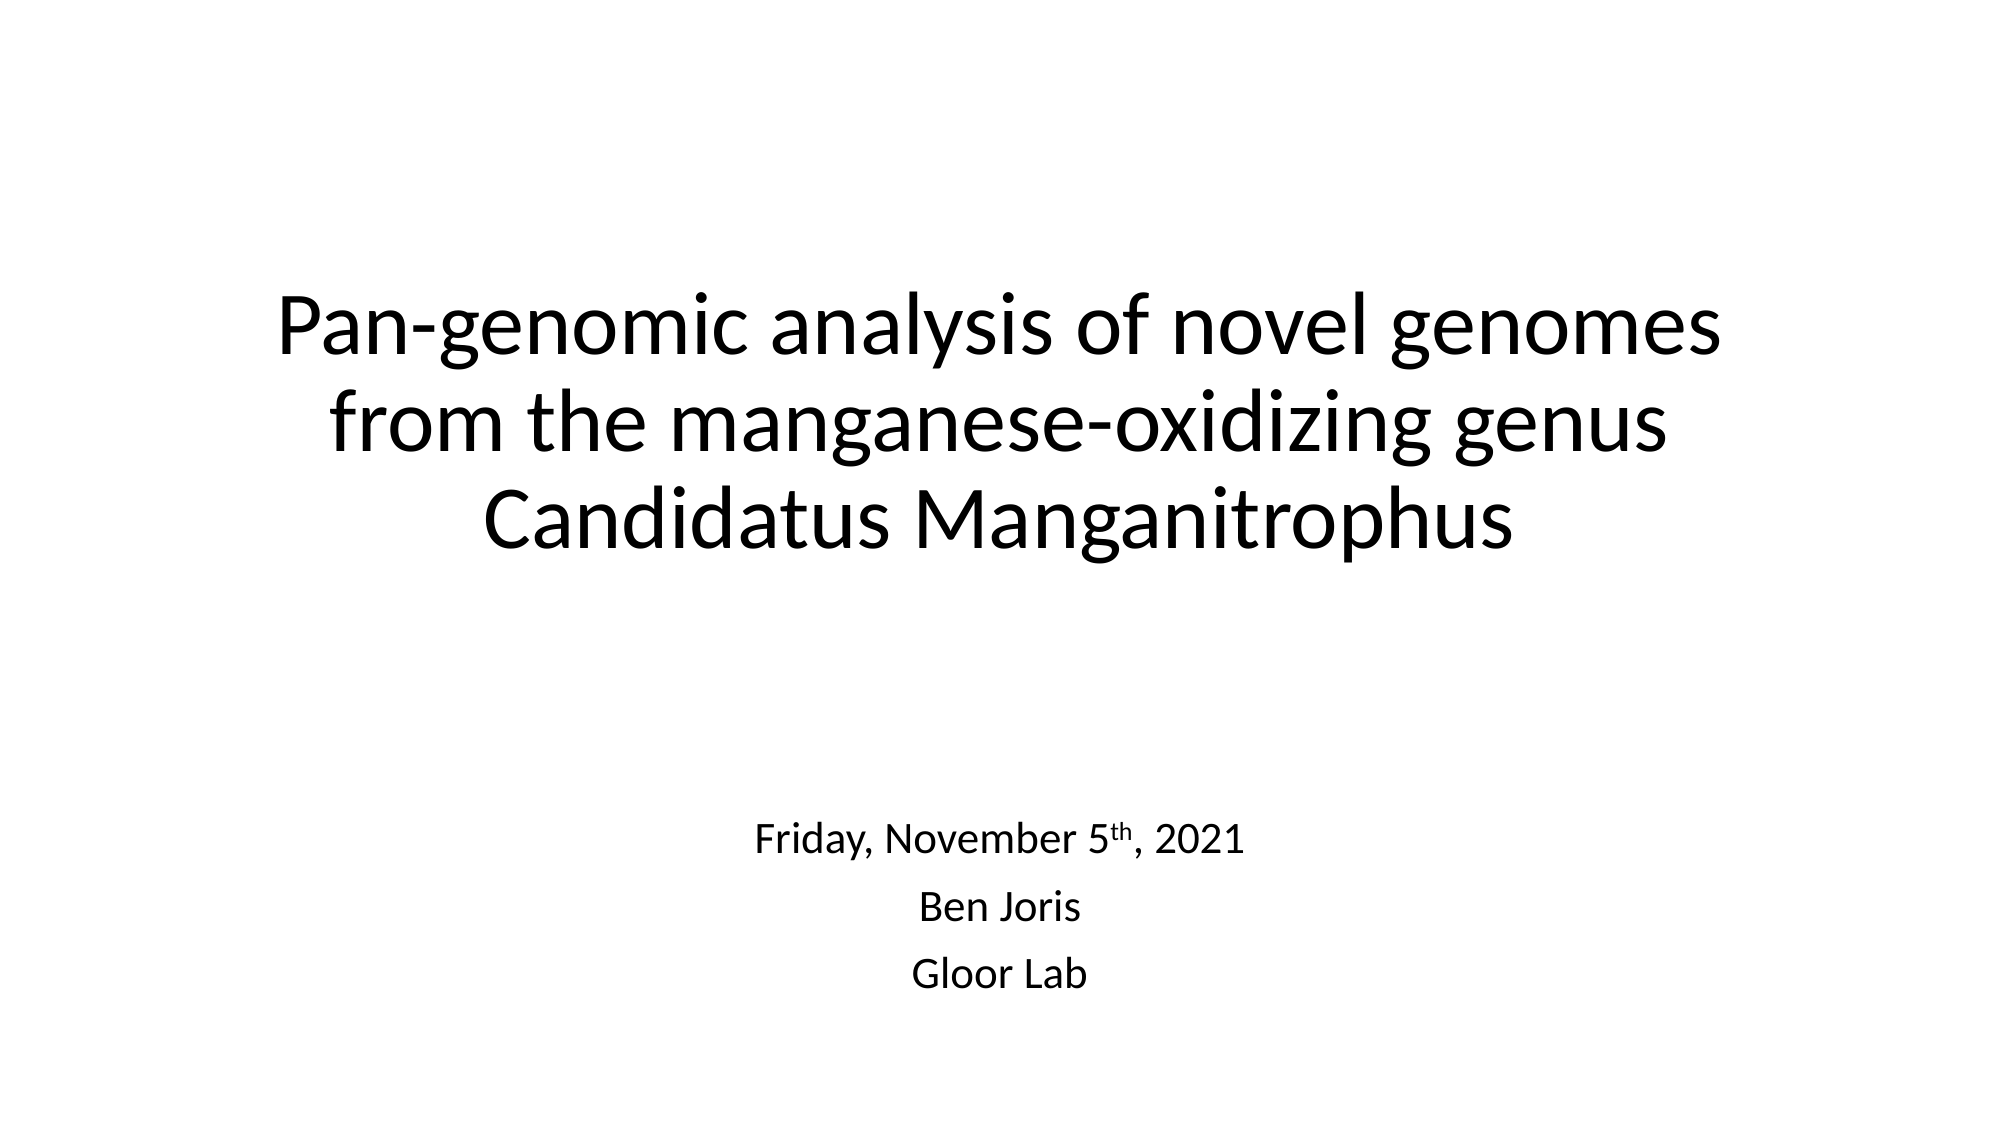

# Pan-genomic analysis of novel genomes from the manganese-oxidizing genus Candidatus Manganitrophus

Friday, November 5th, 2021
Ben Joris
Gloor Lab